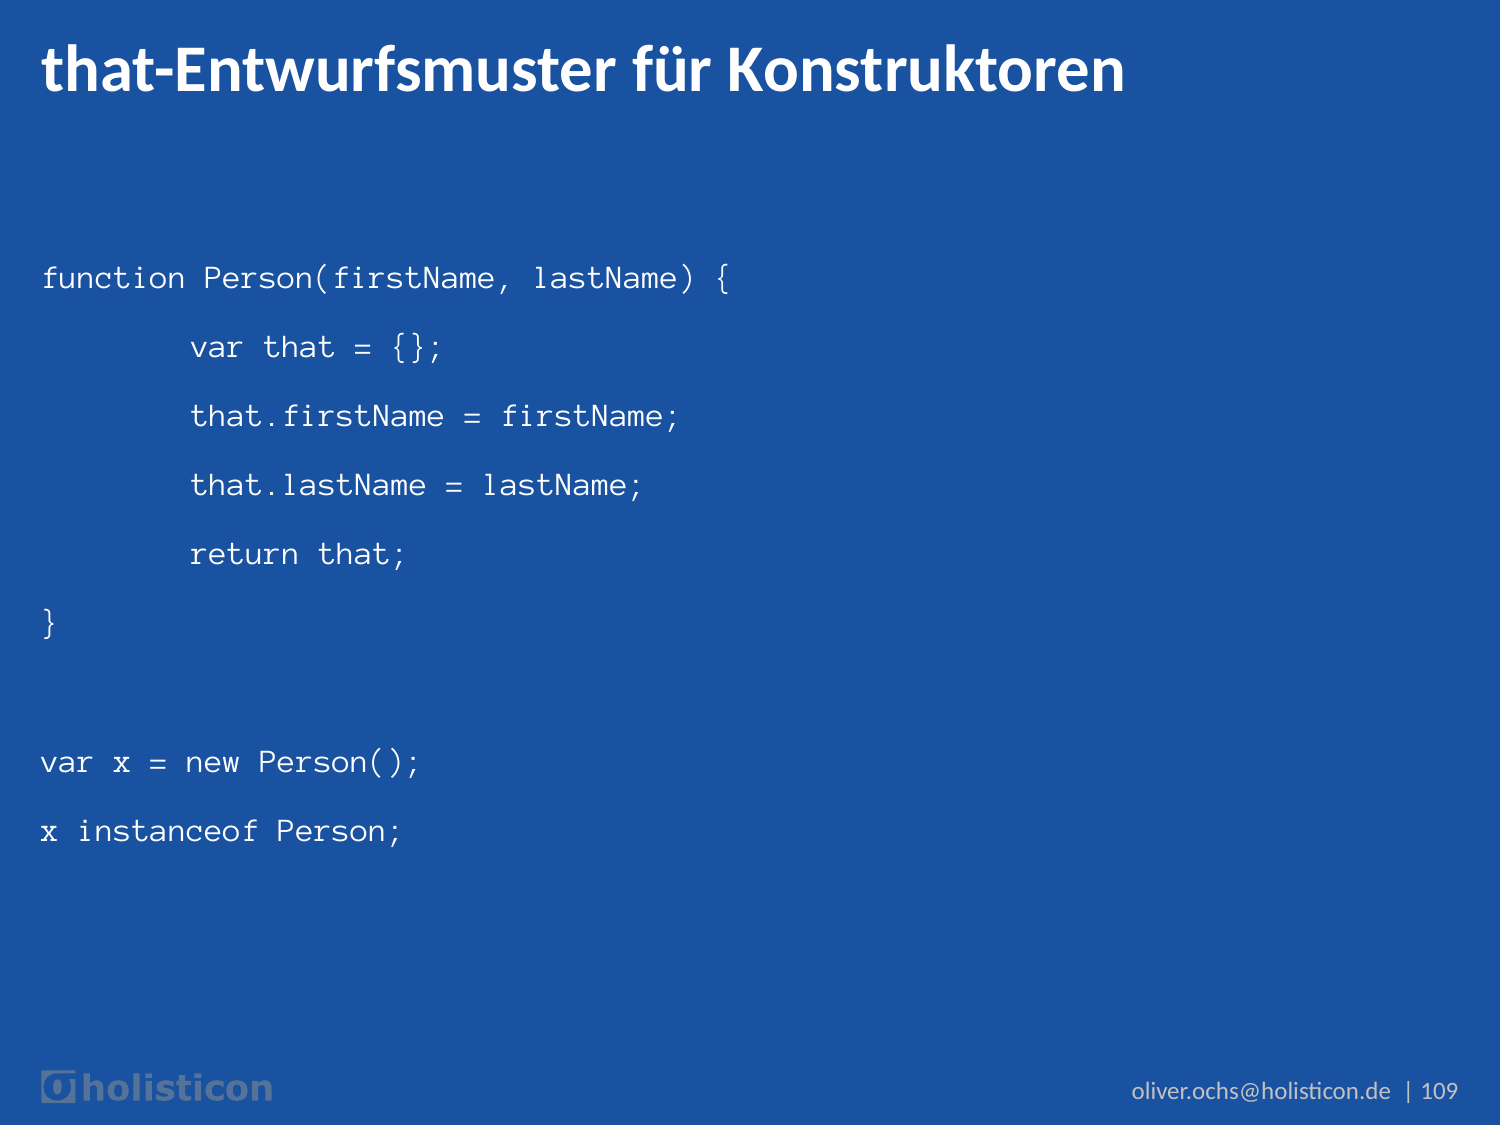

# that-Entwurfsmuster für Konstruktoren
function Person(firstName, lastName) {
	var that = {};
	that.firstName = firstName;
	that.lastName = lastName;
	return that;
}

var x = new Person();
x instanceof Person;